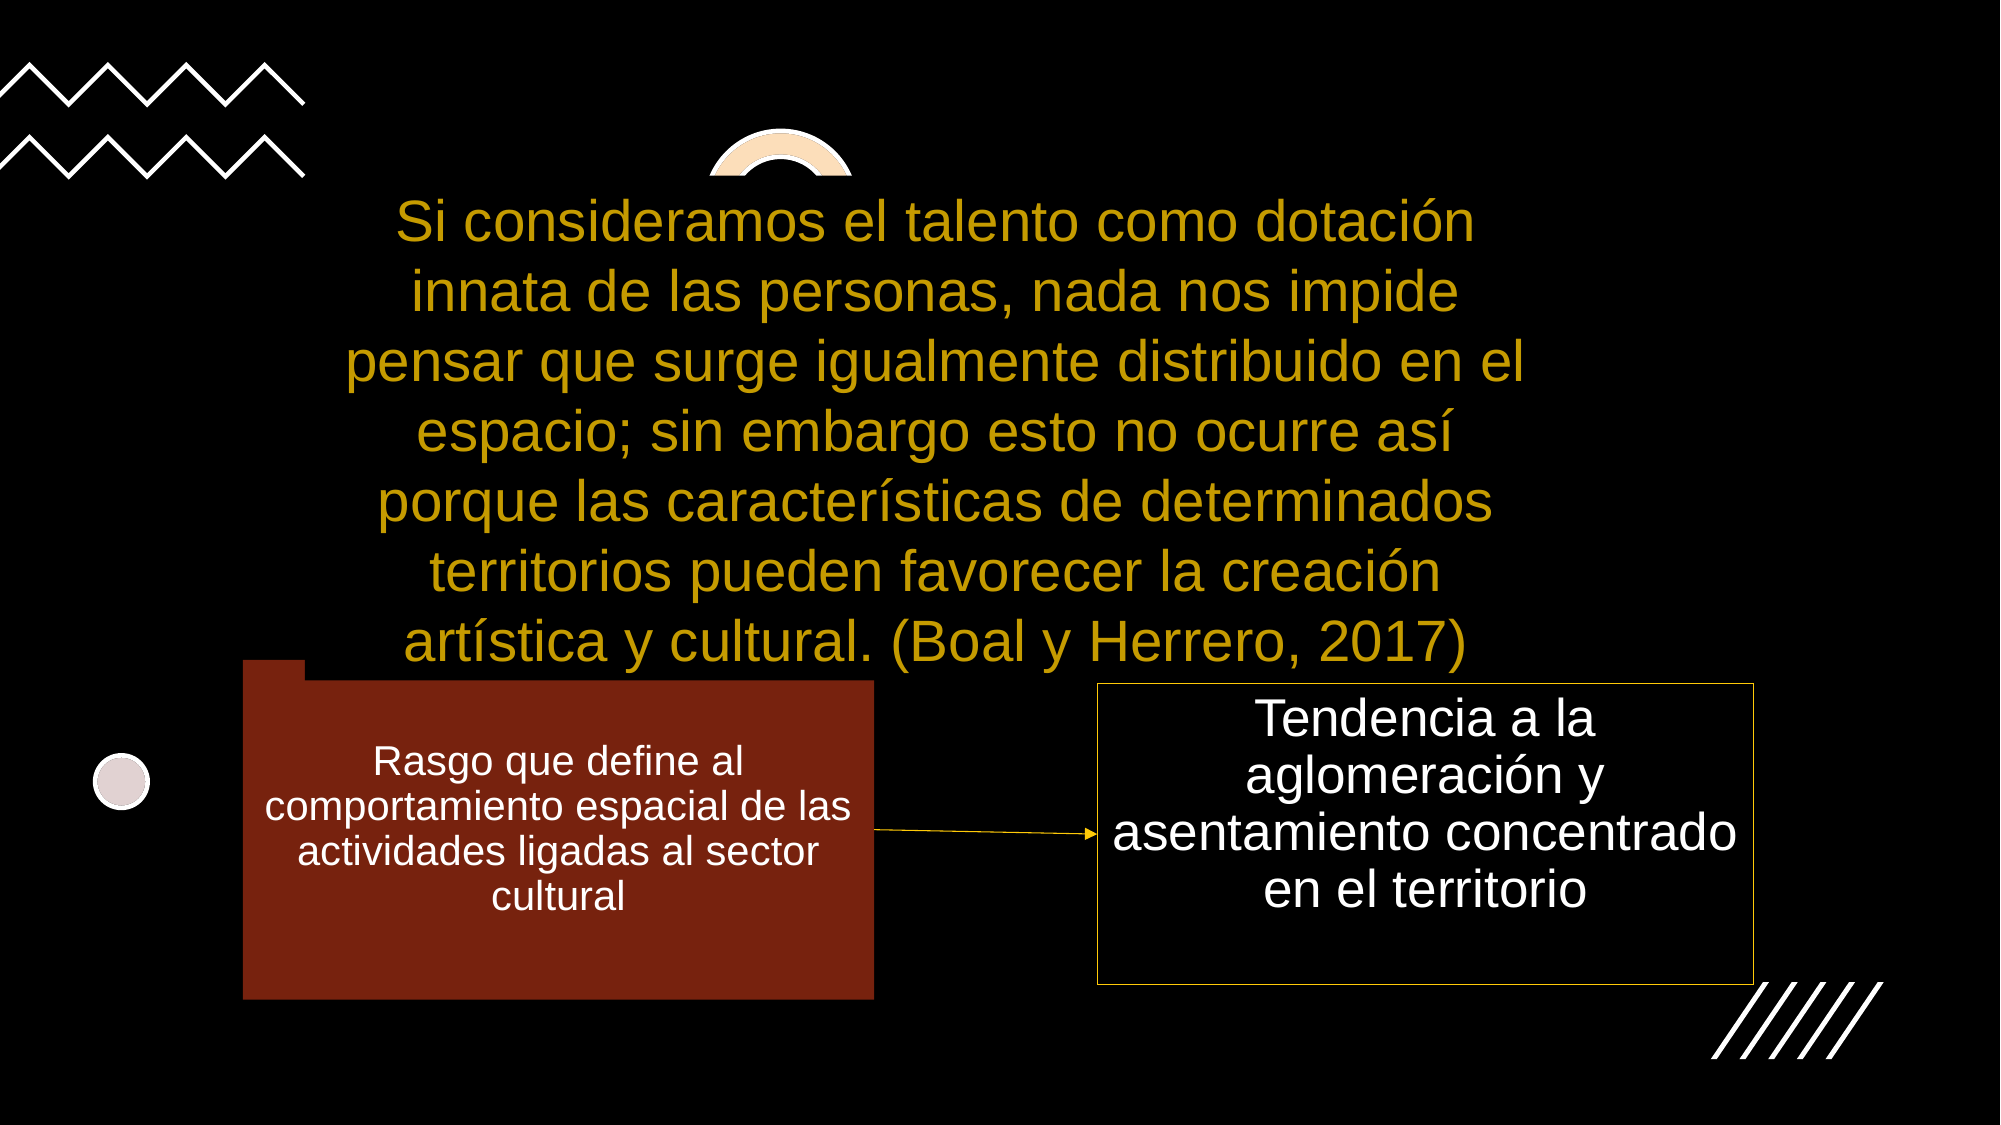

Si consideramos el talento como dotación innata de las personas, nada nos impide pensar que surge igualmente distribuido en el espacio; sin embargo esto no ocurre así porque las características de determinados territorios pueden favorecer la creación artística y cultural. (Boal y Herrero, 2017)
# Rasgo que define al comportamiento espacial de las actividades ligadas al sector cultural
Tendencia a la aglomeración y asentamiento concentrado en el territorio